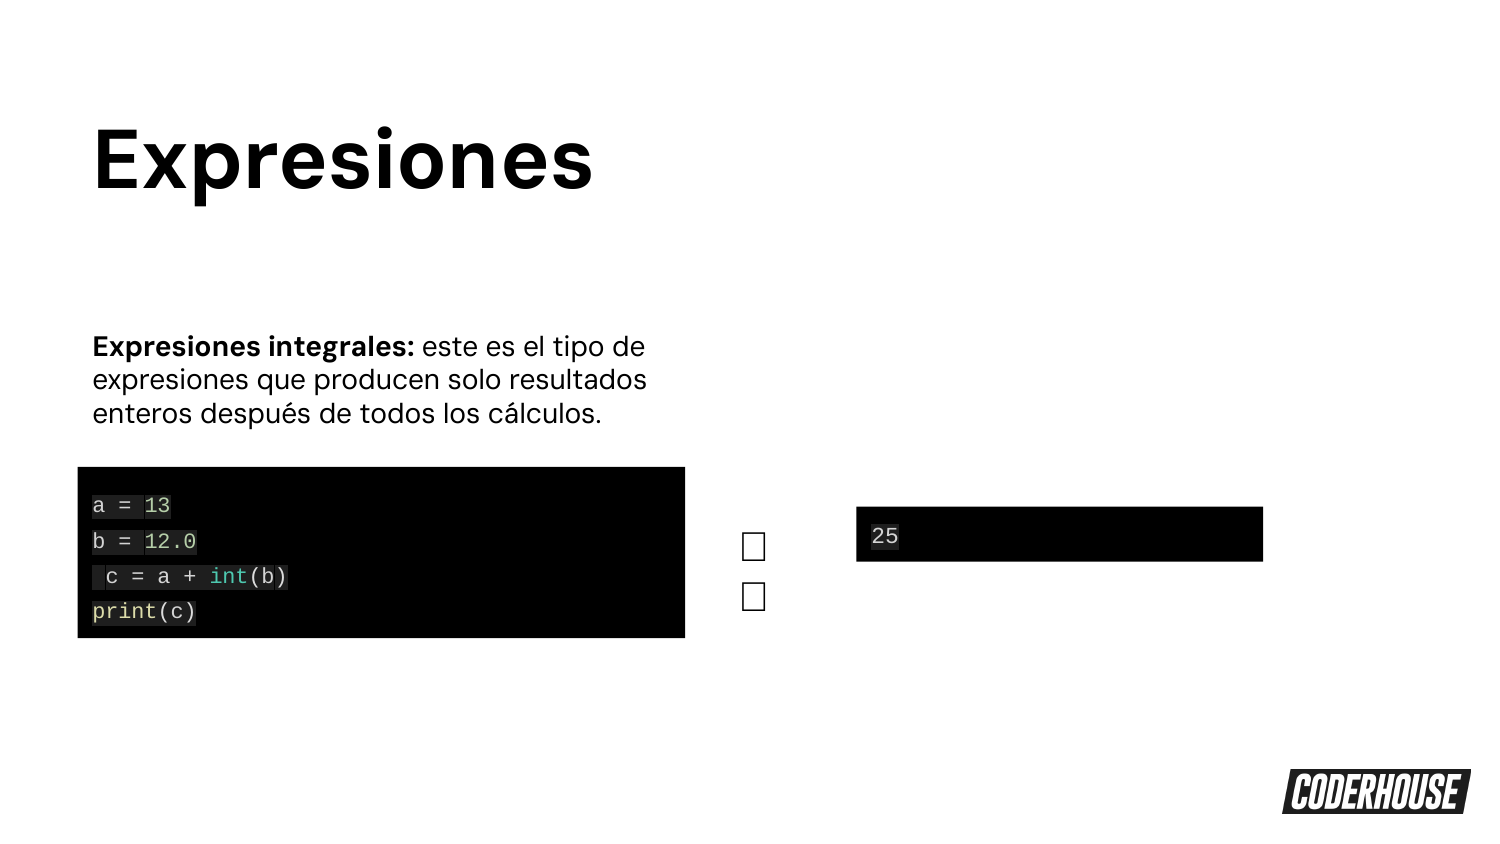

Expresiones

Expresiones integrales: este es el tipo de expresiones que producen solo resultados enteros después de todos los cálculos.

a = 13
b = 12.0
 c = a + int(b)
print(c)
👉
25